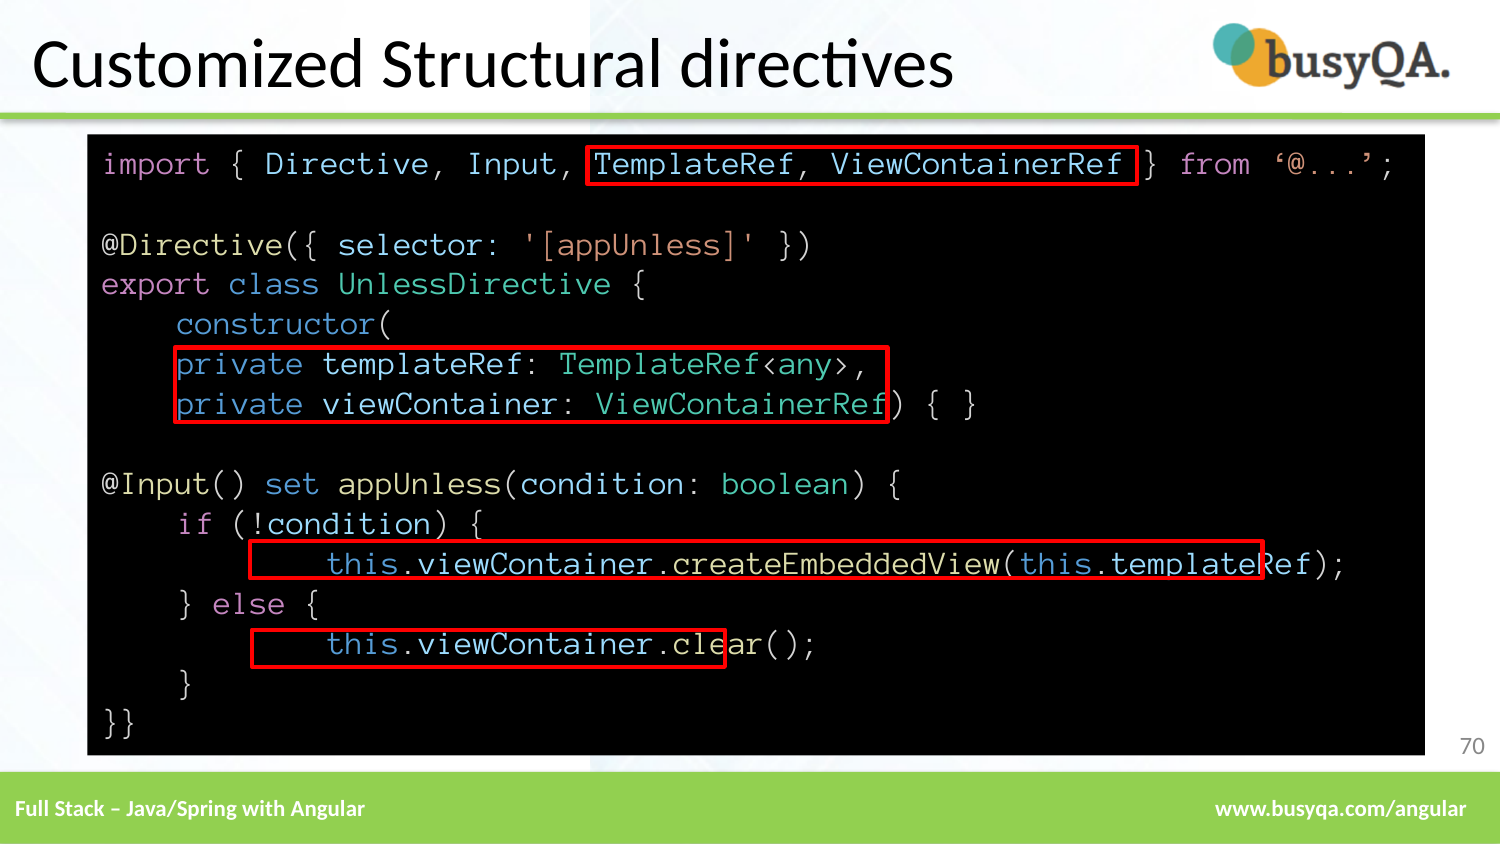

# Customized Structural directives
import { Directive, Input, TemplateRef, ViewContainerRef } from ‘@...’;

@Directive({ selector: '[appUnless]' })
export class UnlessDirective {
constructor(
private templateRef: TemplateRef<any>,
private viewContainer: ViewContainerRef) { }
@Input() set appUnless(condition: boolean) {
if (!condition) {
	this.viewContainer.createEmbeddedView(this.templateRef);
} else {
	this.viewContainer.clear();
}
}}